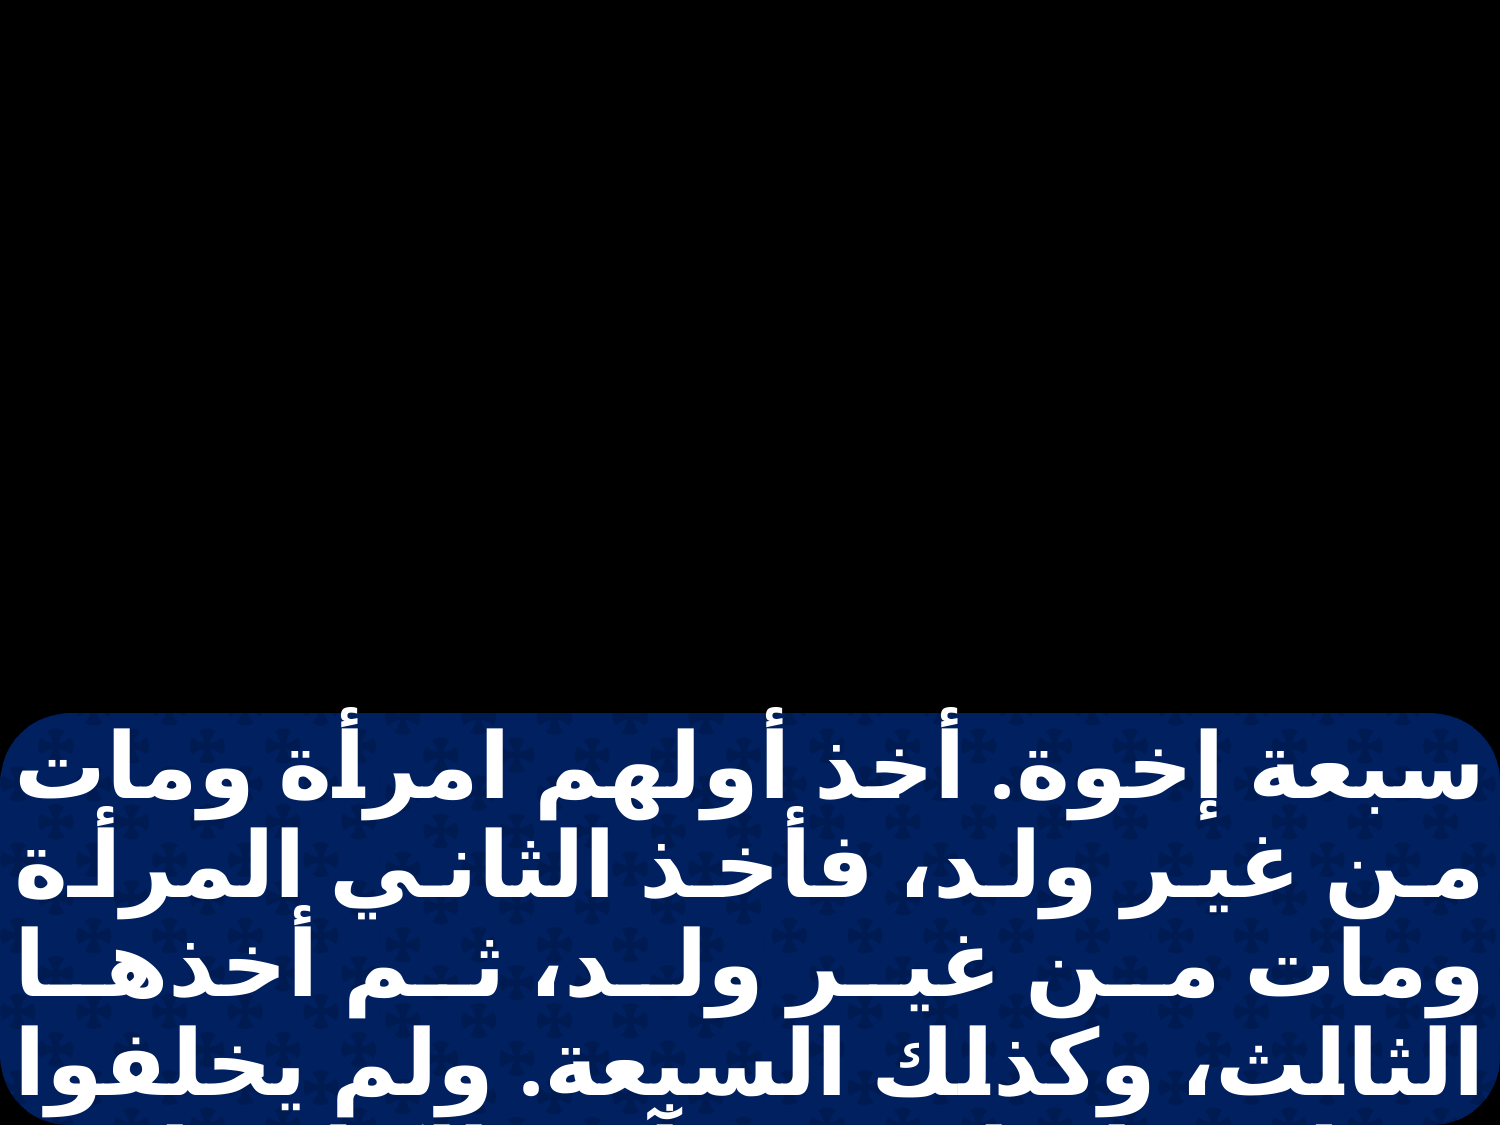

سبعة إخوة. أخذ أولهم امرأة ومات من غير ولد، فأخذ الثاني المرأة ومات من غير ولد، ثم أخذها الثالث، وكذلك السبعة. ولم يخلفوا نسلا وماتوا. وفي آخر الكل ماتت المرأة أيضا. ففي القيامة، لمن